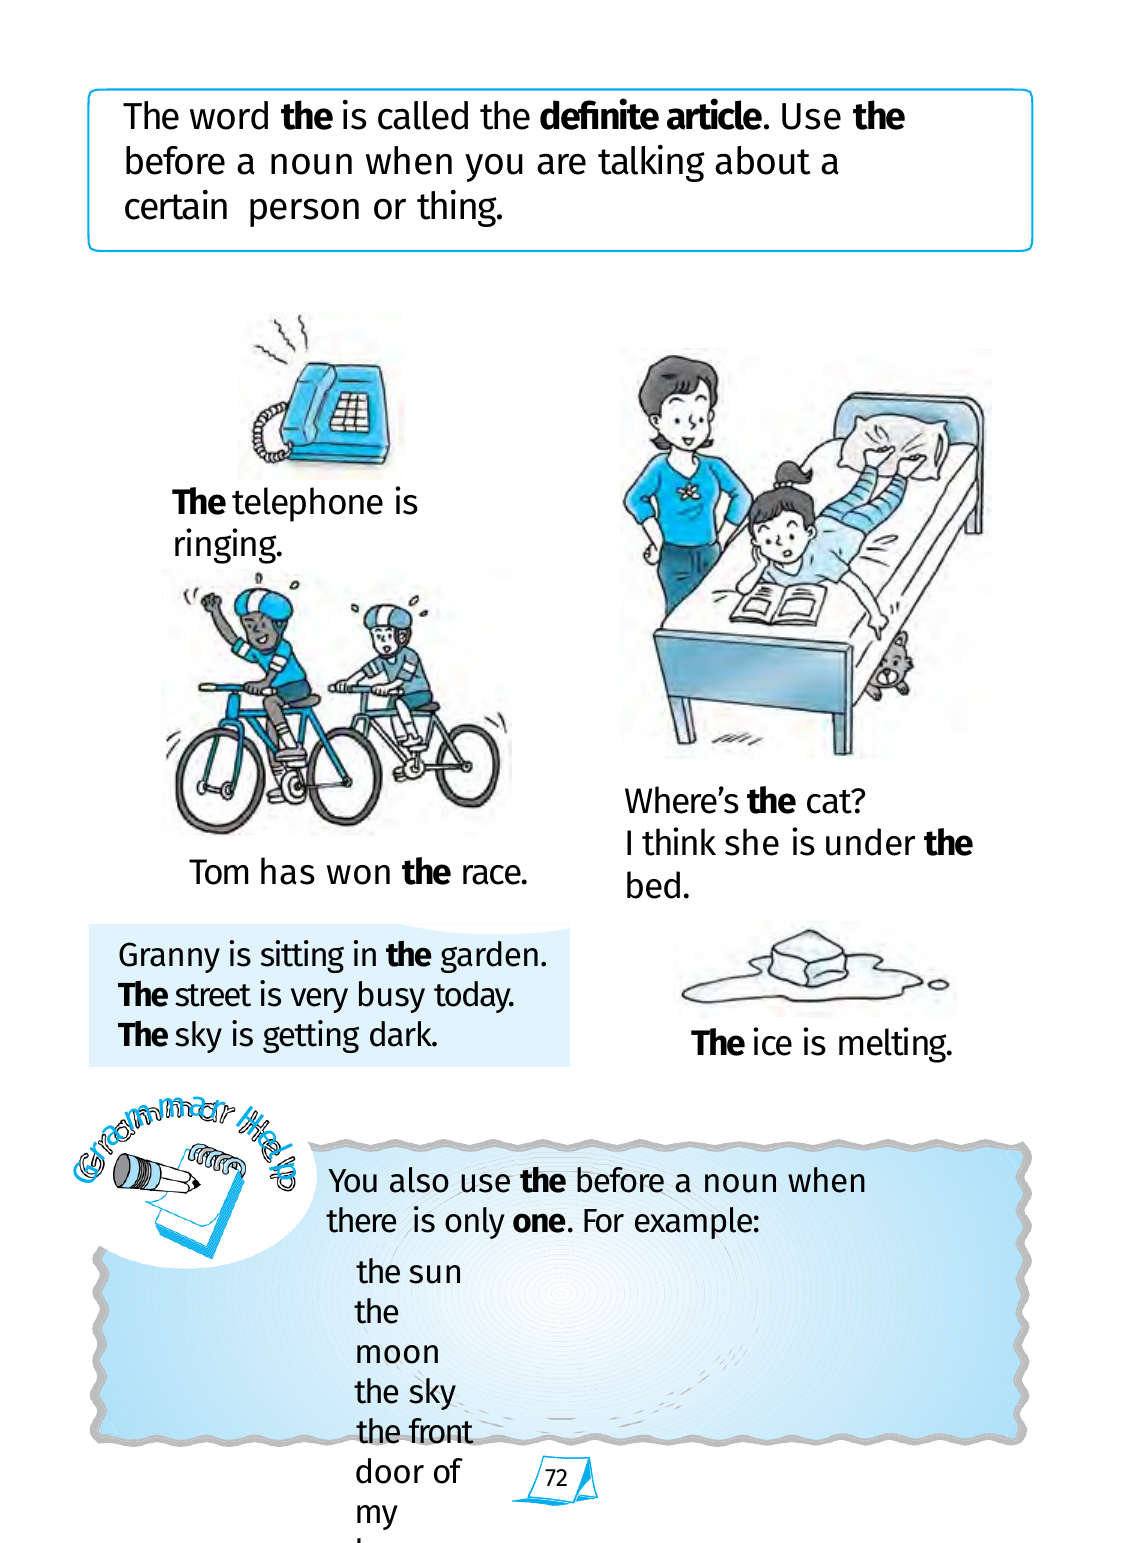

The word the is called the definite article. Use the  before a noun when you are talking about a certain  person or thing.

The telephone is ringing.

Where’s the cat?
I think she is under the bed.
Tom has won the race.

Granny is sitting in the garden.
The street is very busy today.
The sky is getting dark.
The ice is melting.

m
a
r
m
H
a
r
e
l
G
You also use the before a noun when there  is only one. For example:
the sun  the moon  the sky
the front door of my house
p
72